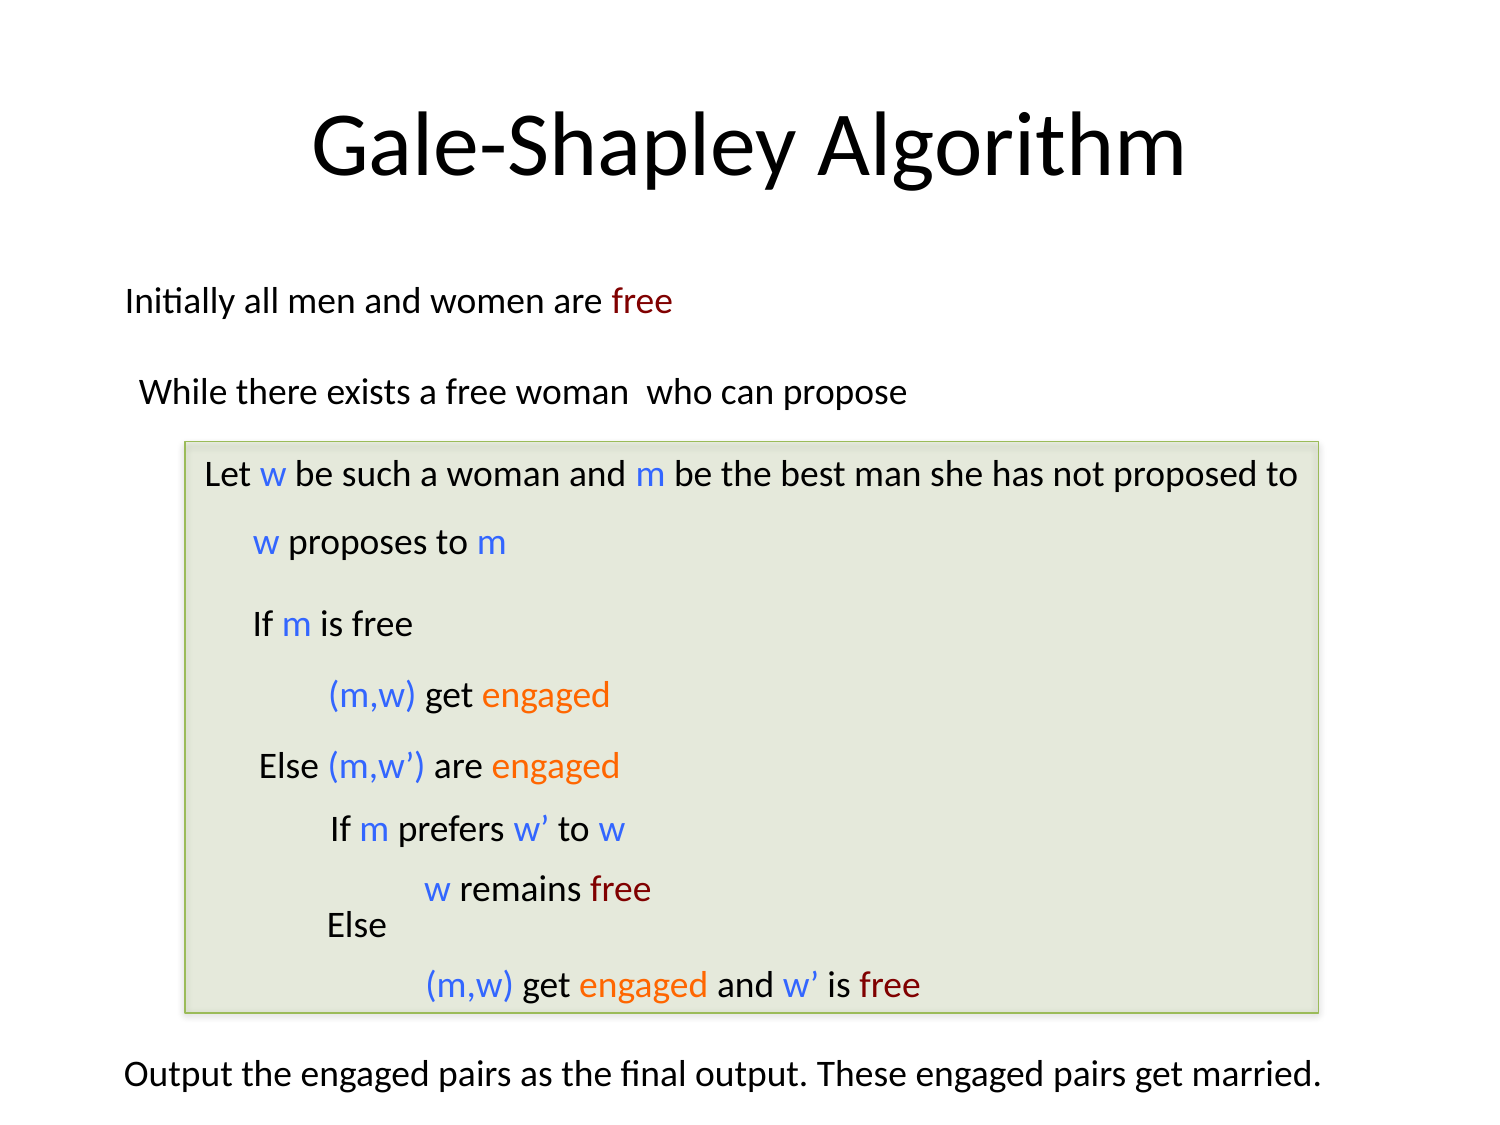

# Gale-Shapley Algorithm
Initially all men and women are free
While there exists a free woman  who can propose

Let w be such a woman and m be the best man she has not proposed to
w proposes to m
If m is free
(m,w) get engaged
Else (m,w’) are engaged
If m prefers w’ to w
w remains free
Else
(m,w) get engaged and w’ is free
Output the engaged pairs as the final output. These engaged pairs get married.